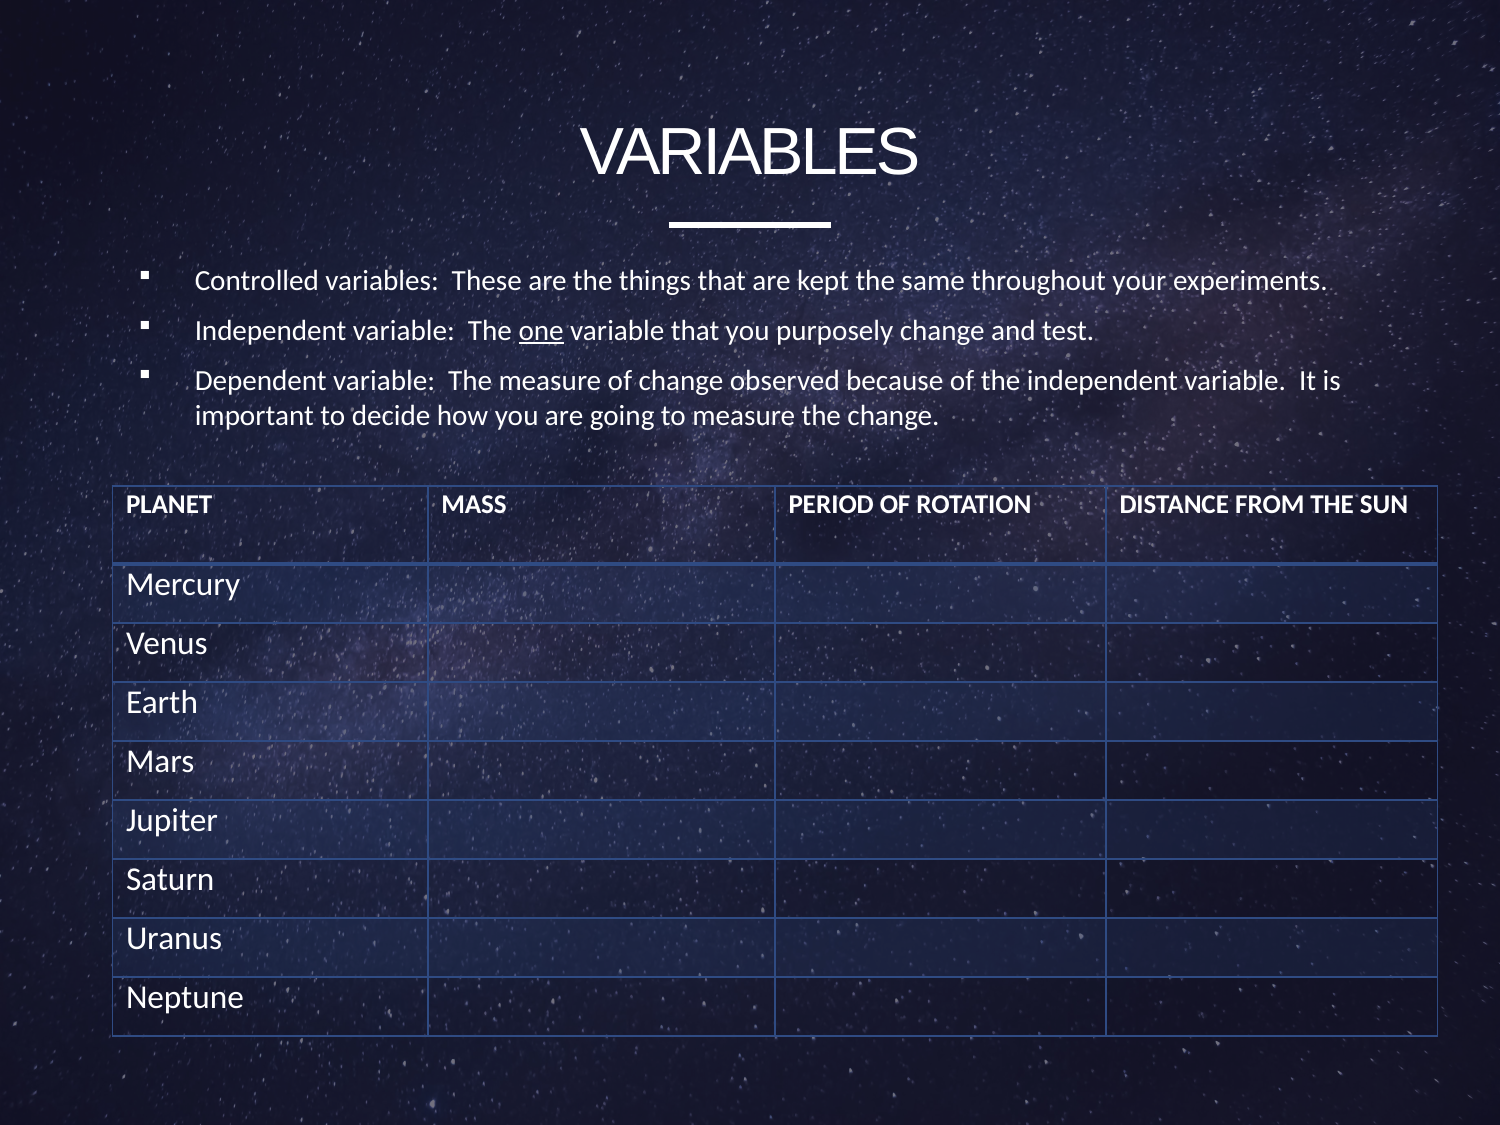

# Variables
Controlled variables:  These are the things that are kept the same throughout your experiments.
Independent variable:  The one variable that you purposely change and test.
Dependent variable:  The measure of change observed because of the independent variable.  It is important to decide how you are going to measure the change.

| Planet | Mass | Period of rotation | Distance from the Sun |
| --- | --- | --- | --- |
| Mercury |  |  |  |
| Venus |  |  |  |
| Earth |  |  |  |
| Mars |  |  |  |
| Jupiter |  |  |  |
| Saturn |  |  |  |
| Uranus |  |  |  |
| Neptune |  |  |  |